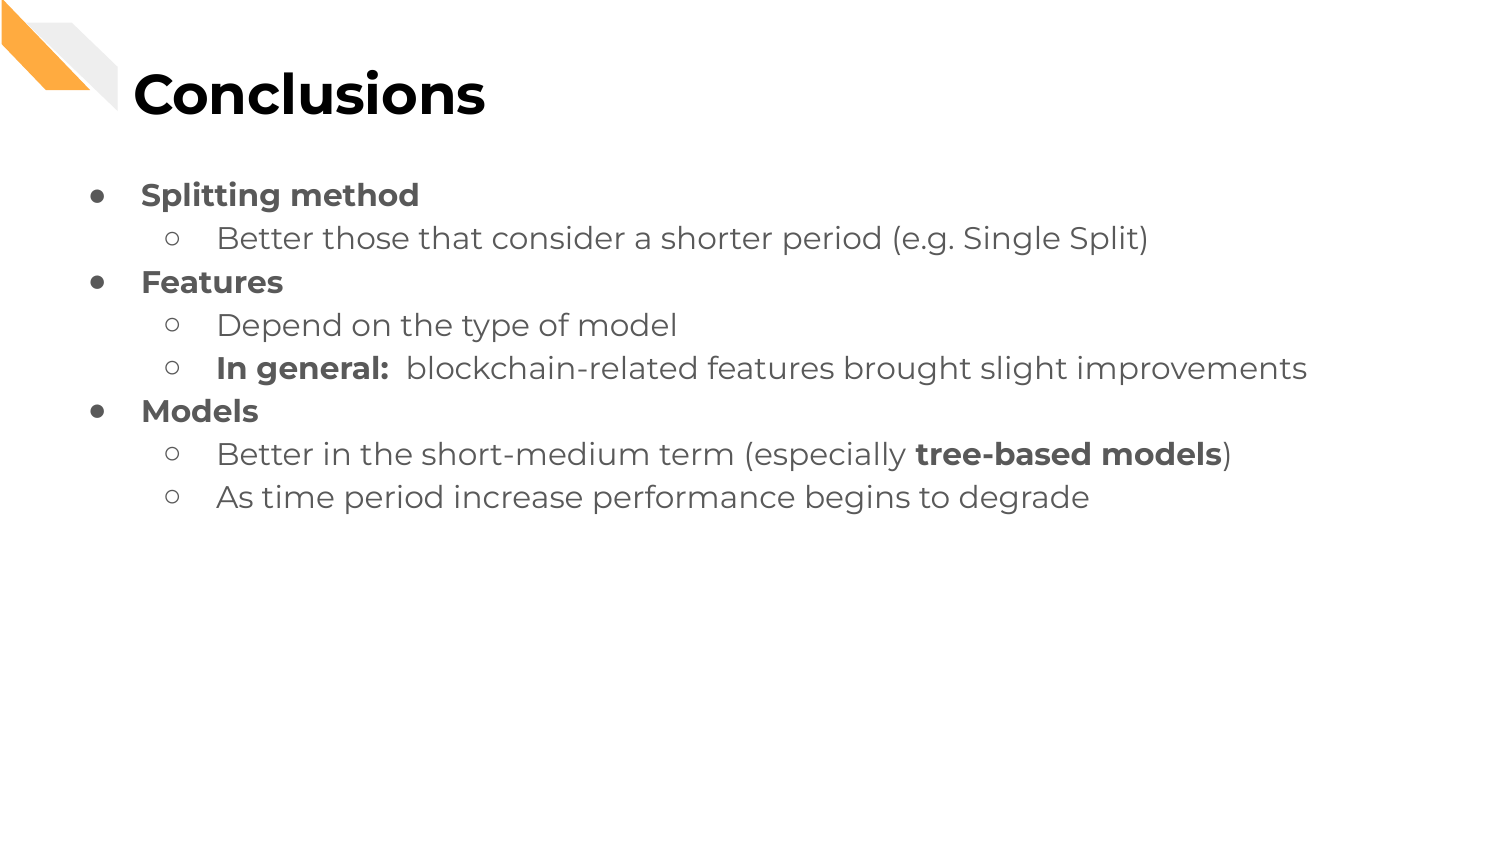

Conclusions
Splitting method
Better those that consider a shorter period (e.g. Single Split)
Features
Depend on the type of model
In general:  blockchain-related features brought slight improvements
Models
Better in the short-medium term (especially tree-based models)
As time period increase performance begins to degrade